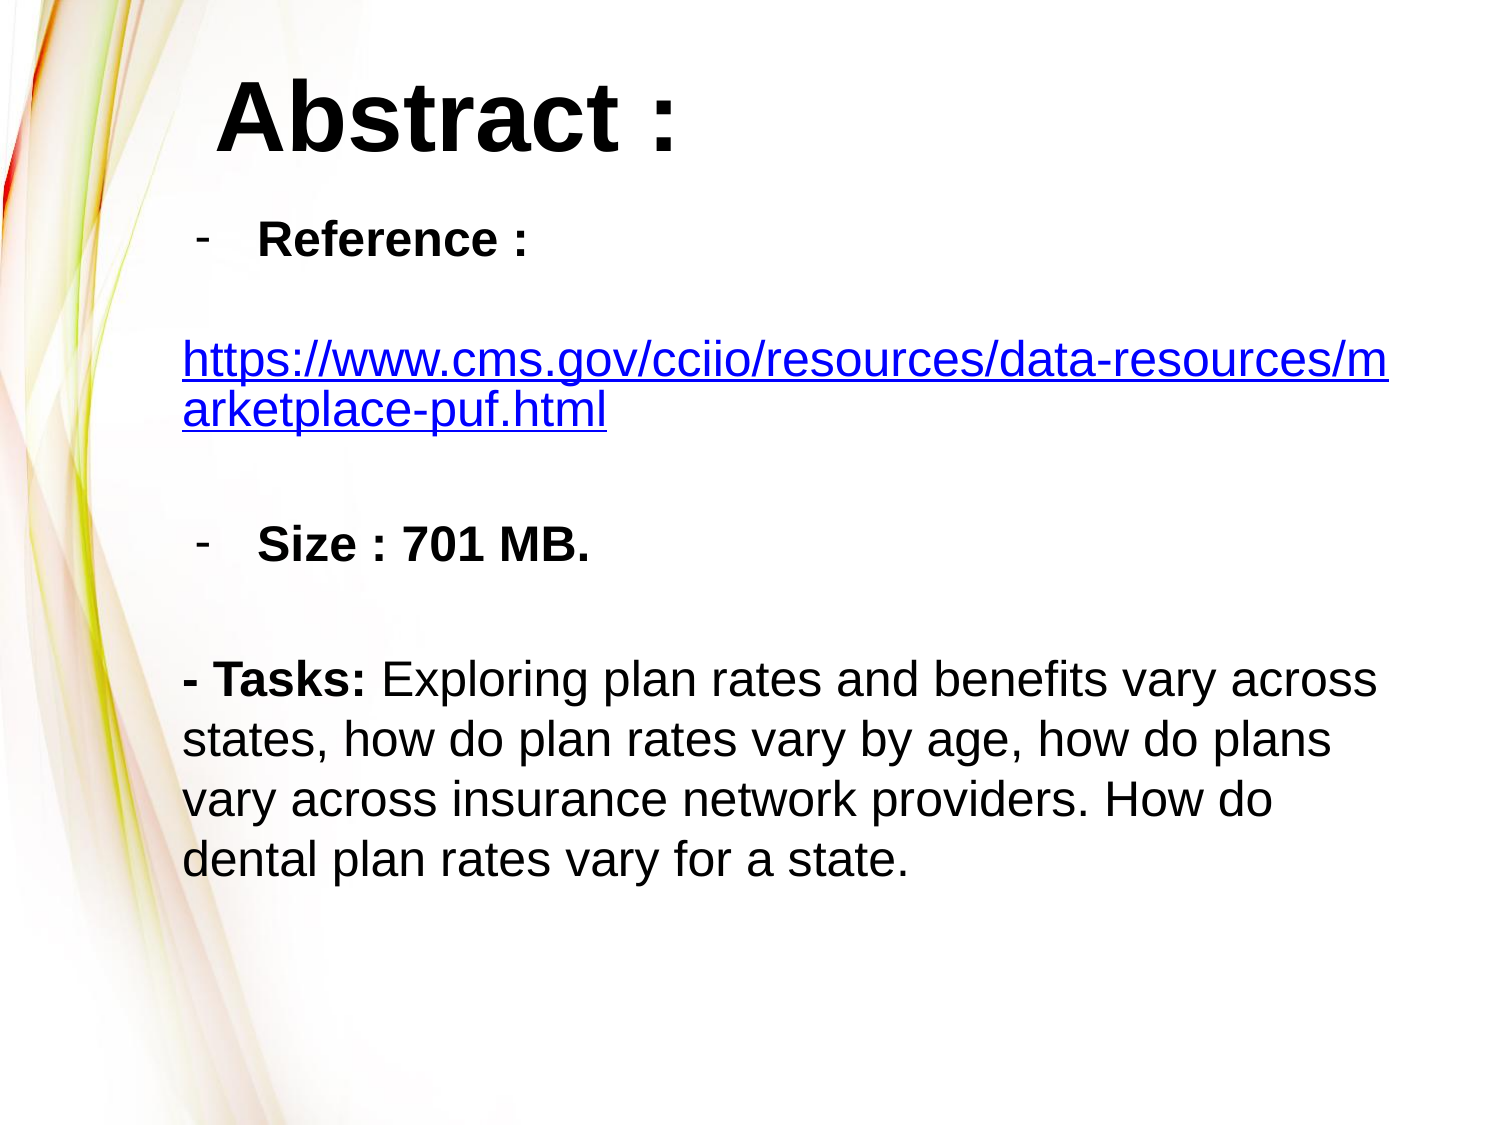

# Abstract :
Reference :
          https://www.cms.gov/cciio/resources/data-resources/marketplace-puf.html

Size : 701 MB.

- Tasks: Exploring plan rates and benefits vary across   states, how do plan rates vary by age, how do plans vary across insurance network providers. How do dental plan rates vary for a state.